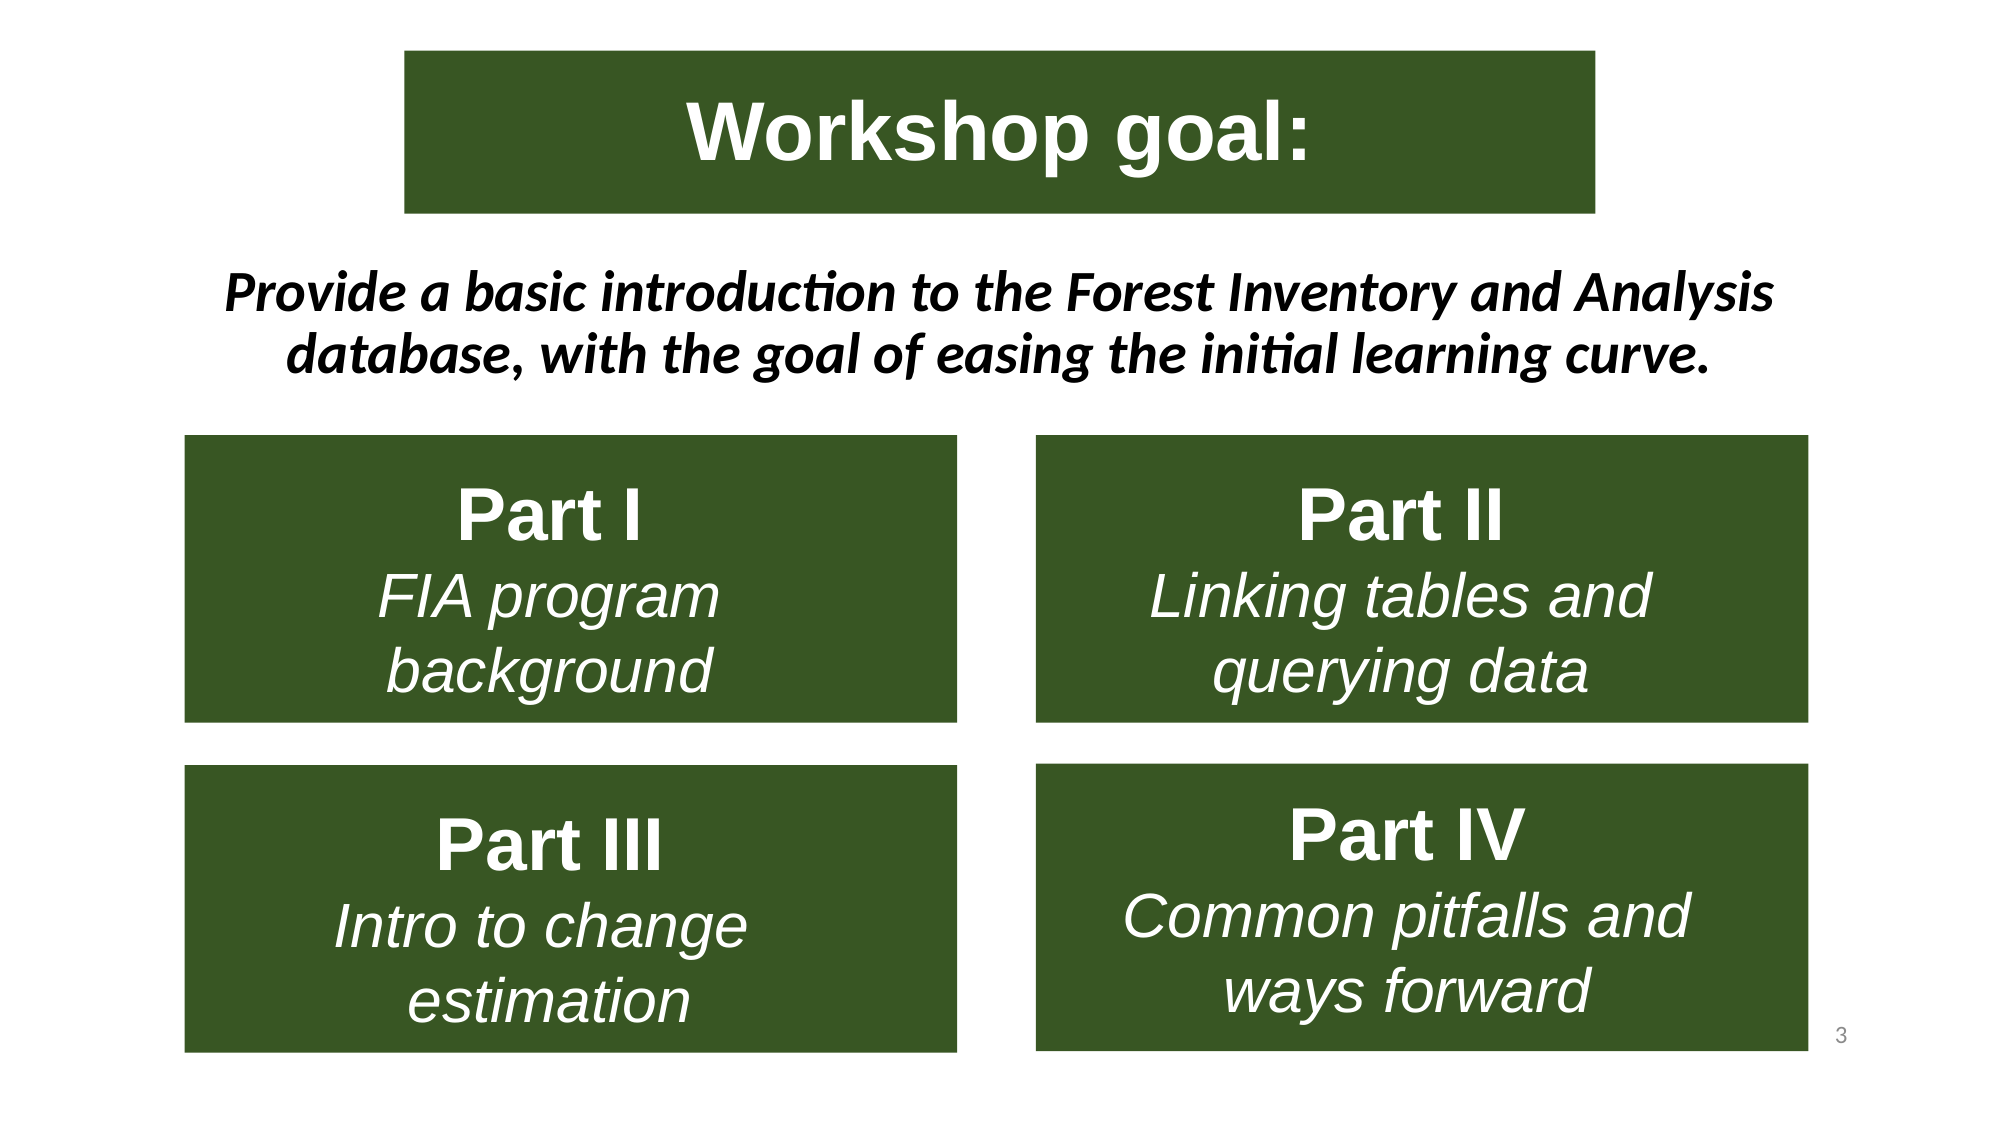

Workshop goal:
Provide a basic introduction to the Forest Inventory and Analysis database, with the goal of easing the initial learning curve.

Part I
FIA program background

Part II
Linking tables and querying data

Part IV
Common pitfalls and ways forward

Part III
Intro to change  estimation
3